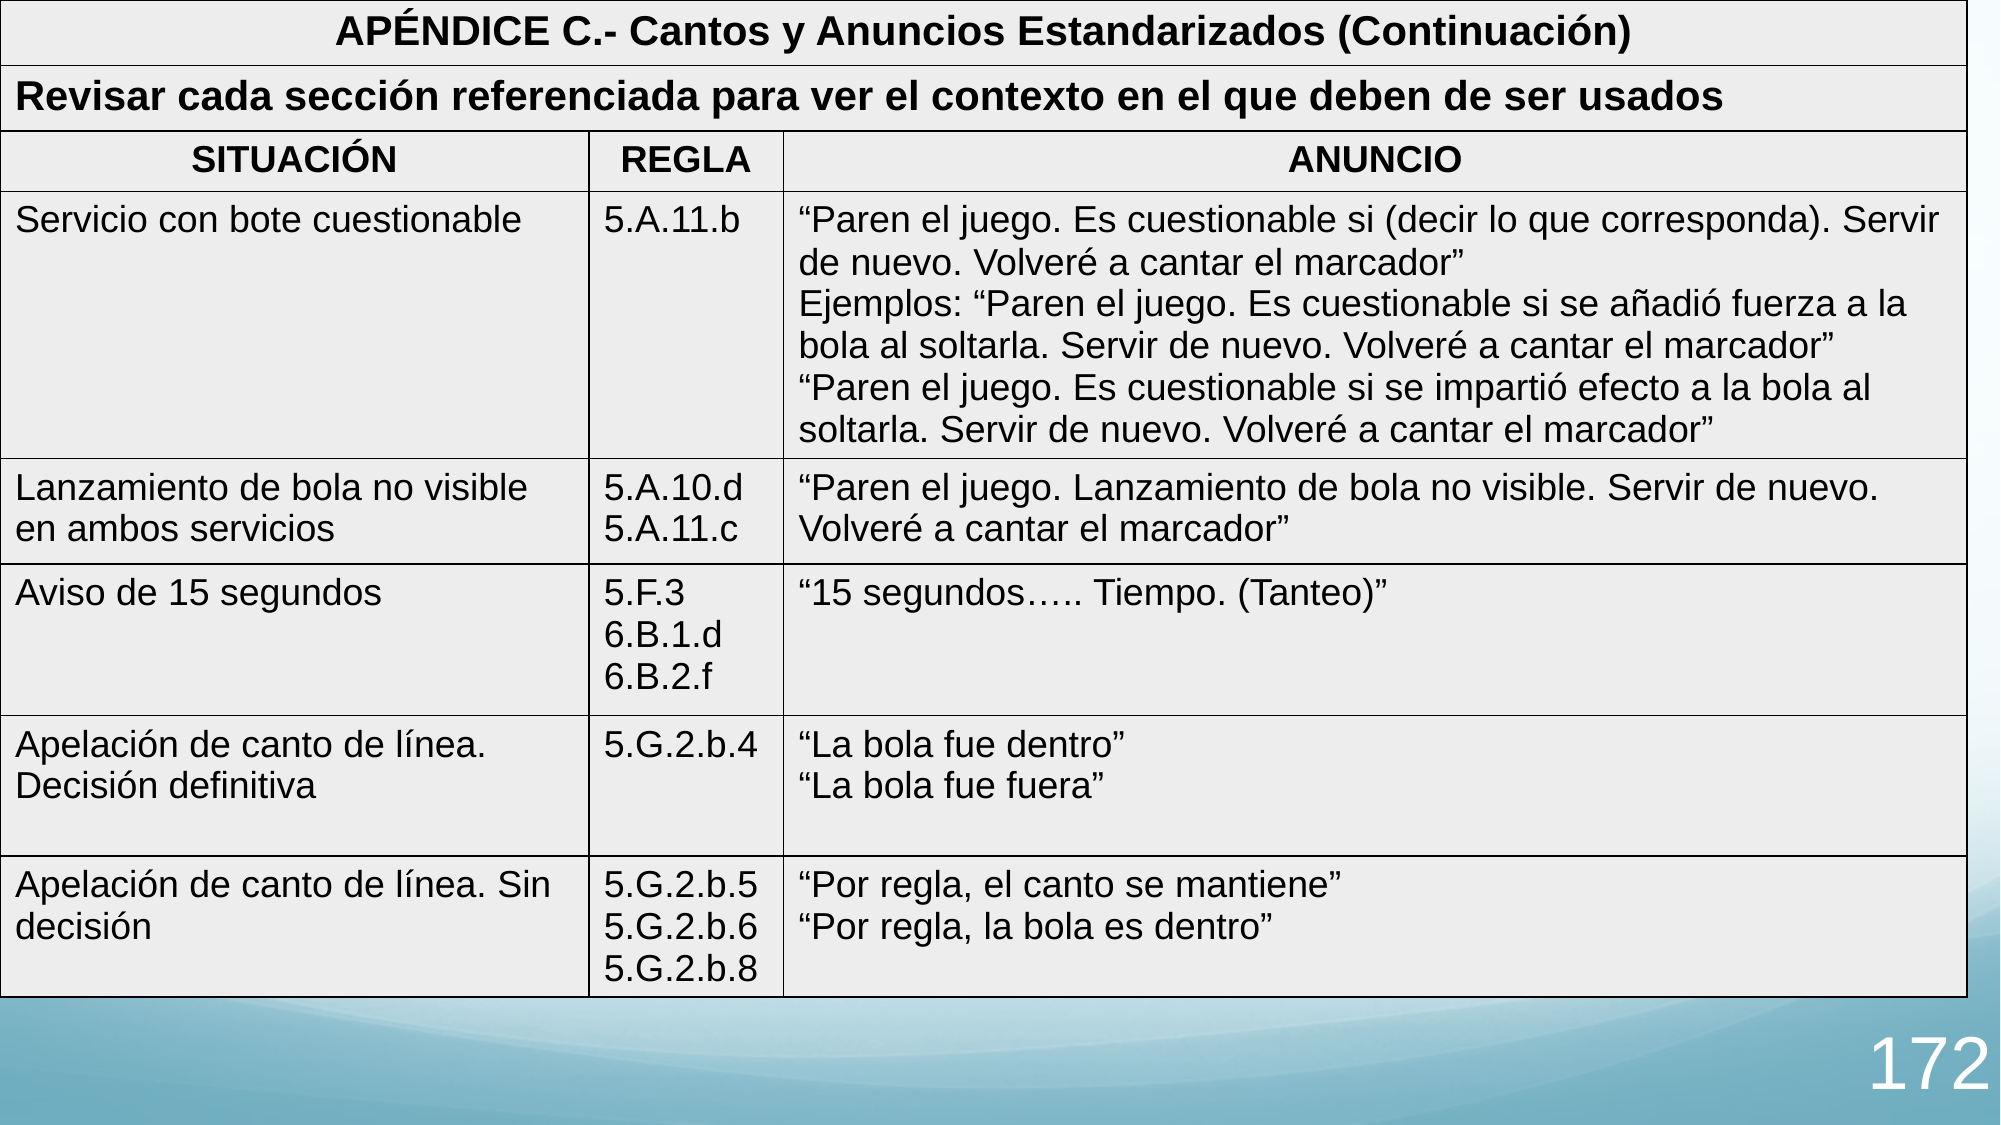

| APÉNDICE C.- Cantos y Anuncios Estandarizados (Continuación) |  |  |
| --- | --- | --- |
| Revisar cada sección referenciada para ver el contexto en el que deben de ser usados |  |  |
| SITUACIÓN | REGLA | ANUNCIO |
| Servicio con bote cuestionable | 5.A.11.b | “Paren el juego. Es cuestionable si (decir lo que corresponda). Servir de nuevo. Volveré a cantar el marcador” Ejemplos: “Paren el juego. Es cuestionable si se añadió fuerza a la bola al soltarla. Servir de nuevo. Volveré a cantar el marcador” “Paren el juego. Es cuestionable si se impartió efecto a la bola al soltarla. Servir de nuevo. Volveré a cantar el marcador” |
| Lanzamiento de bola no visible en ambos servicios | 5.A.10.d 5.A.11.c | “Paren el juego. Lanzamiento de bola no visible. Servir de nuevo. Volveré a cantar el marcador” |
| Aviso de 15 segundos | 5.F.3 6.B.1.d 6.B.2.f | “15 segundos….. Tiempo. (Tanteo)” |
| Apelación de canto de línea. Decisión definitiva | 5.G.2.b.4 | “La bola fue dentro” “La bola fue fuera” |
| Apelación de canto de línea. Sin decisión | 5.G.2.b.5 5.G.2.b.6 5.G.2.b.8 | “Por regla, el canto se mantiene” “Por regla, la bola es dentro” |
#
172